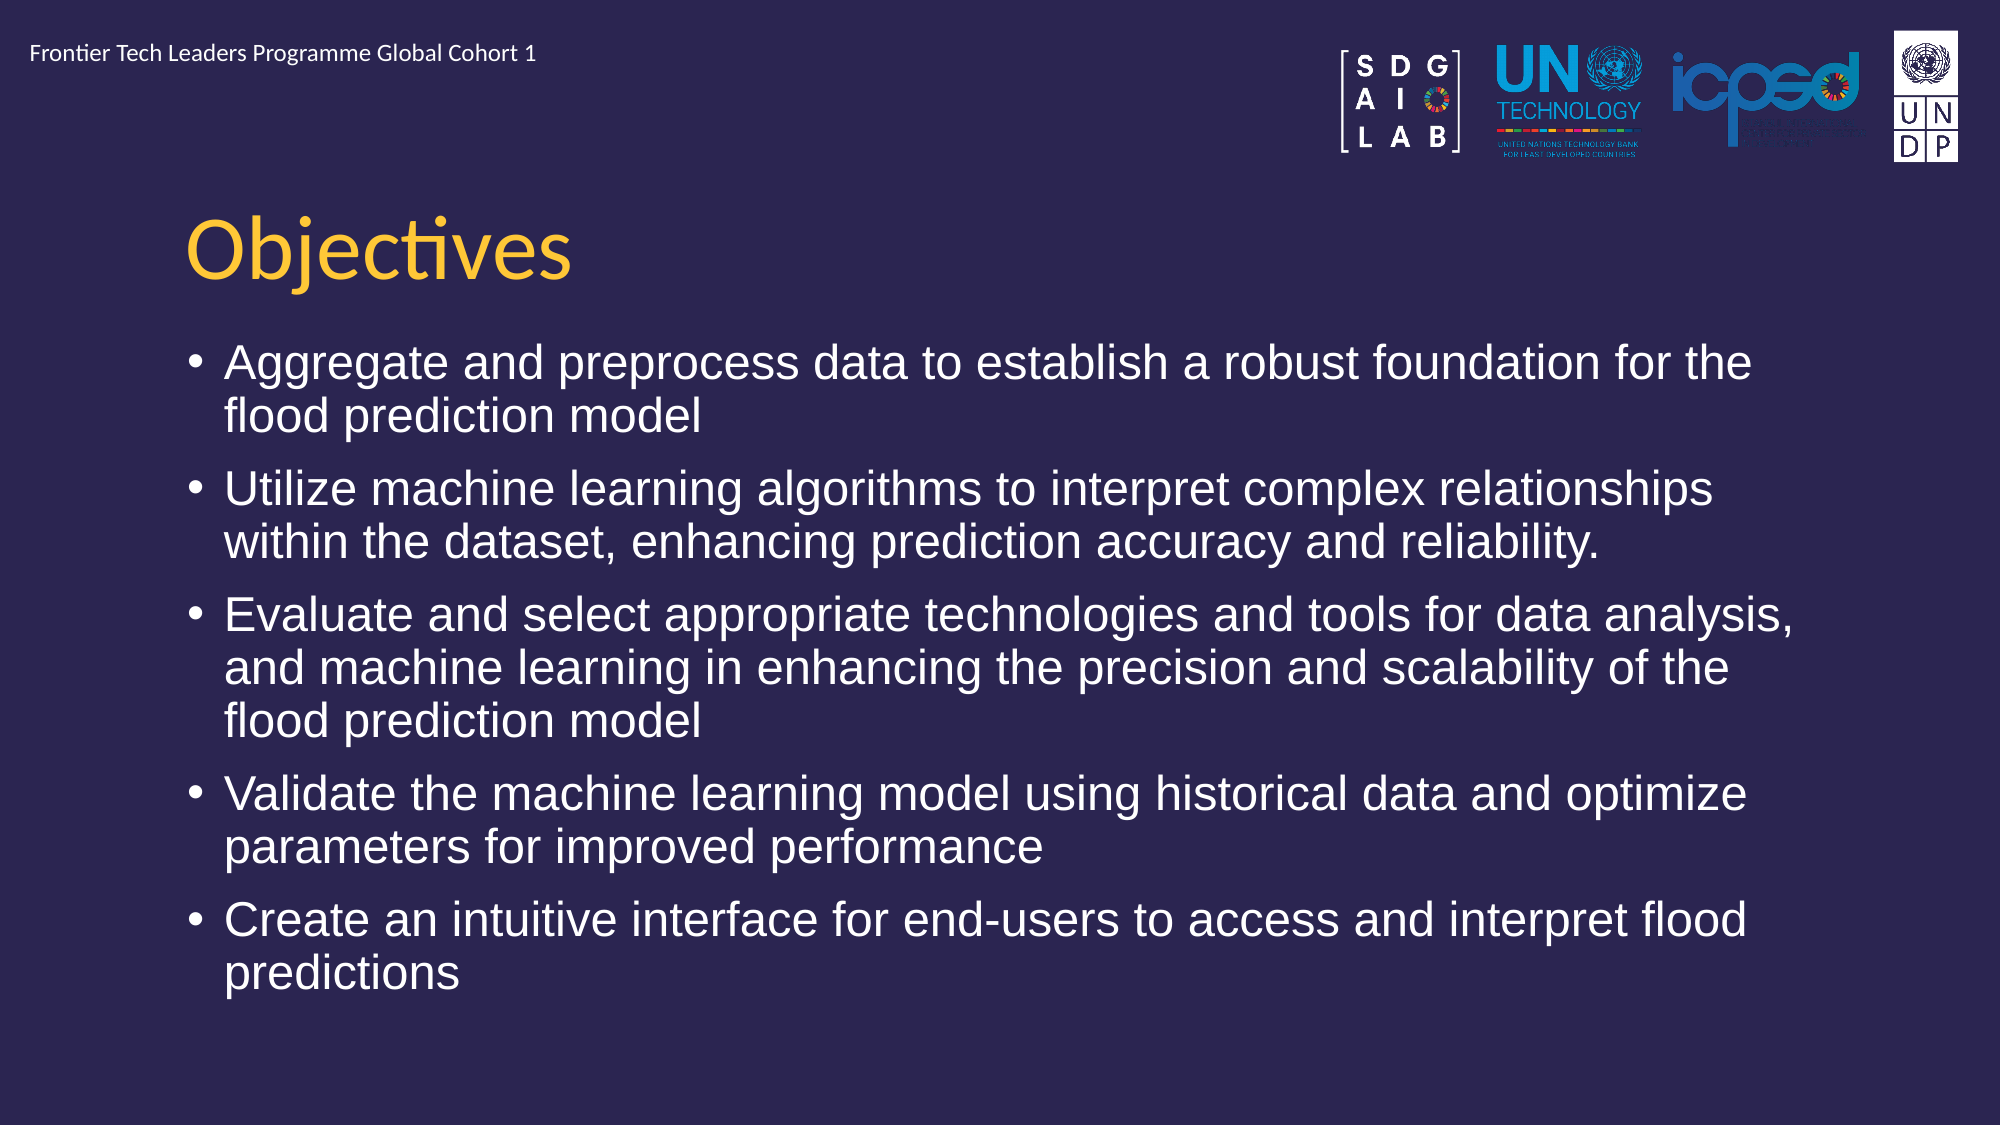

Frontier Tech Leaders Programme Global Cohort 1
# Objectives

Aggregate and preprocess data to establish a robust foundation for the flood prediction model
Utilize machine learning algorithms to interpret complex relationships within the dataset, enhancing prediction accuracy and reliability.
Evaluate and select appropriate technologies and tools for data analysis, and machine learning in enhancing the precision and scalability of the flood prediction model
Validate the machine learning model using historical data and optimize parameters for improved performance
Create an intuitive interface for end-users to access and interpret flood predictions